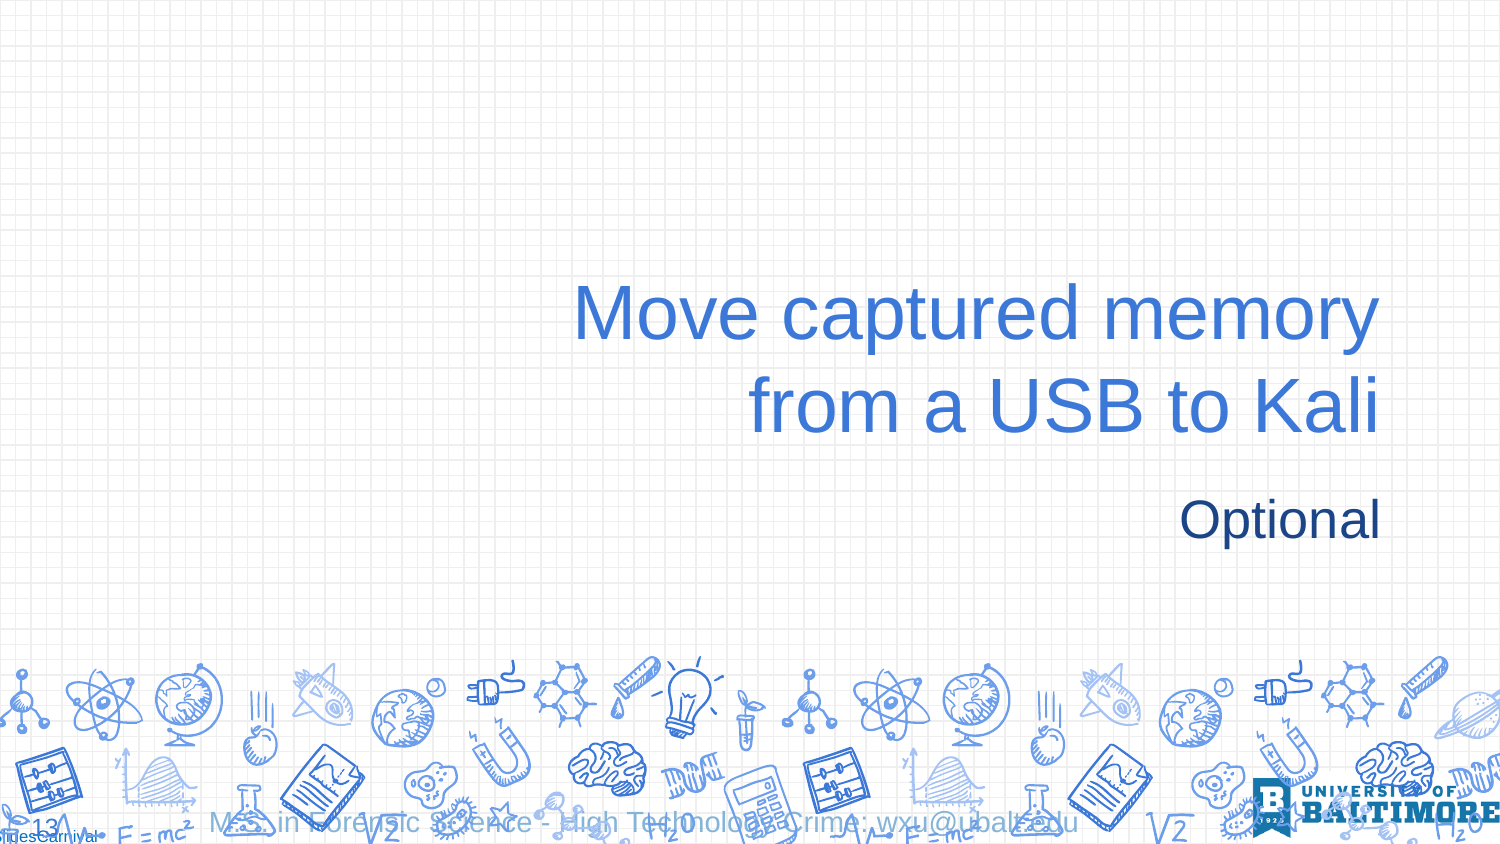

# Move captured memory from a USB to Kali
Optional
13